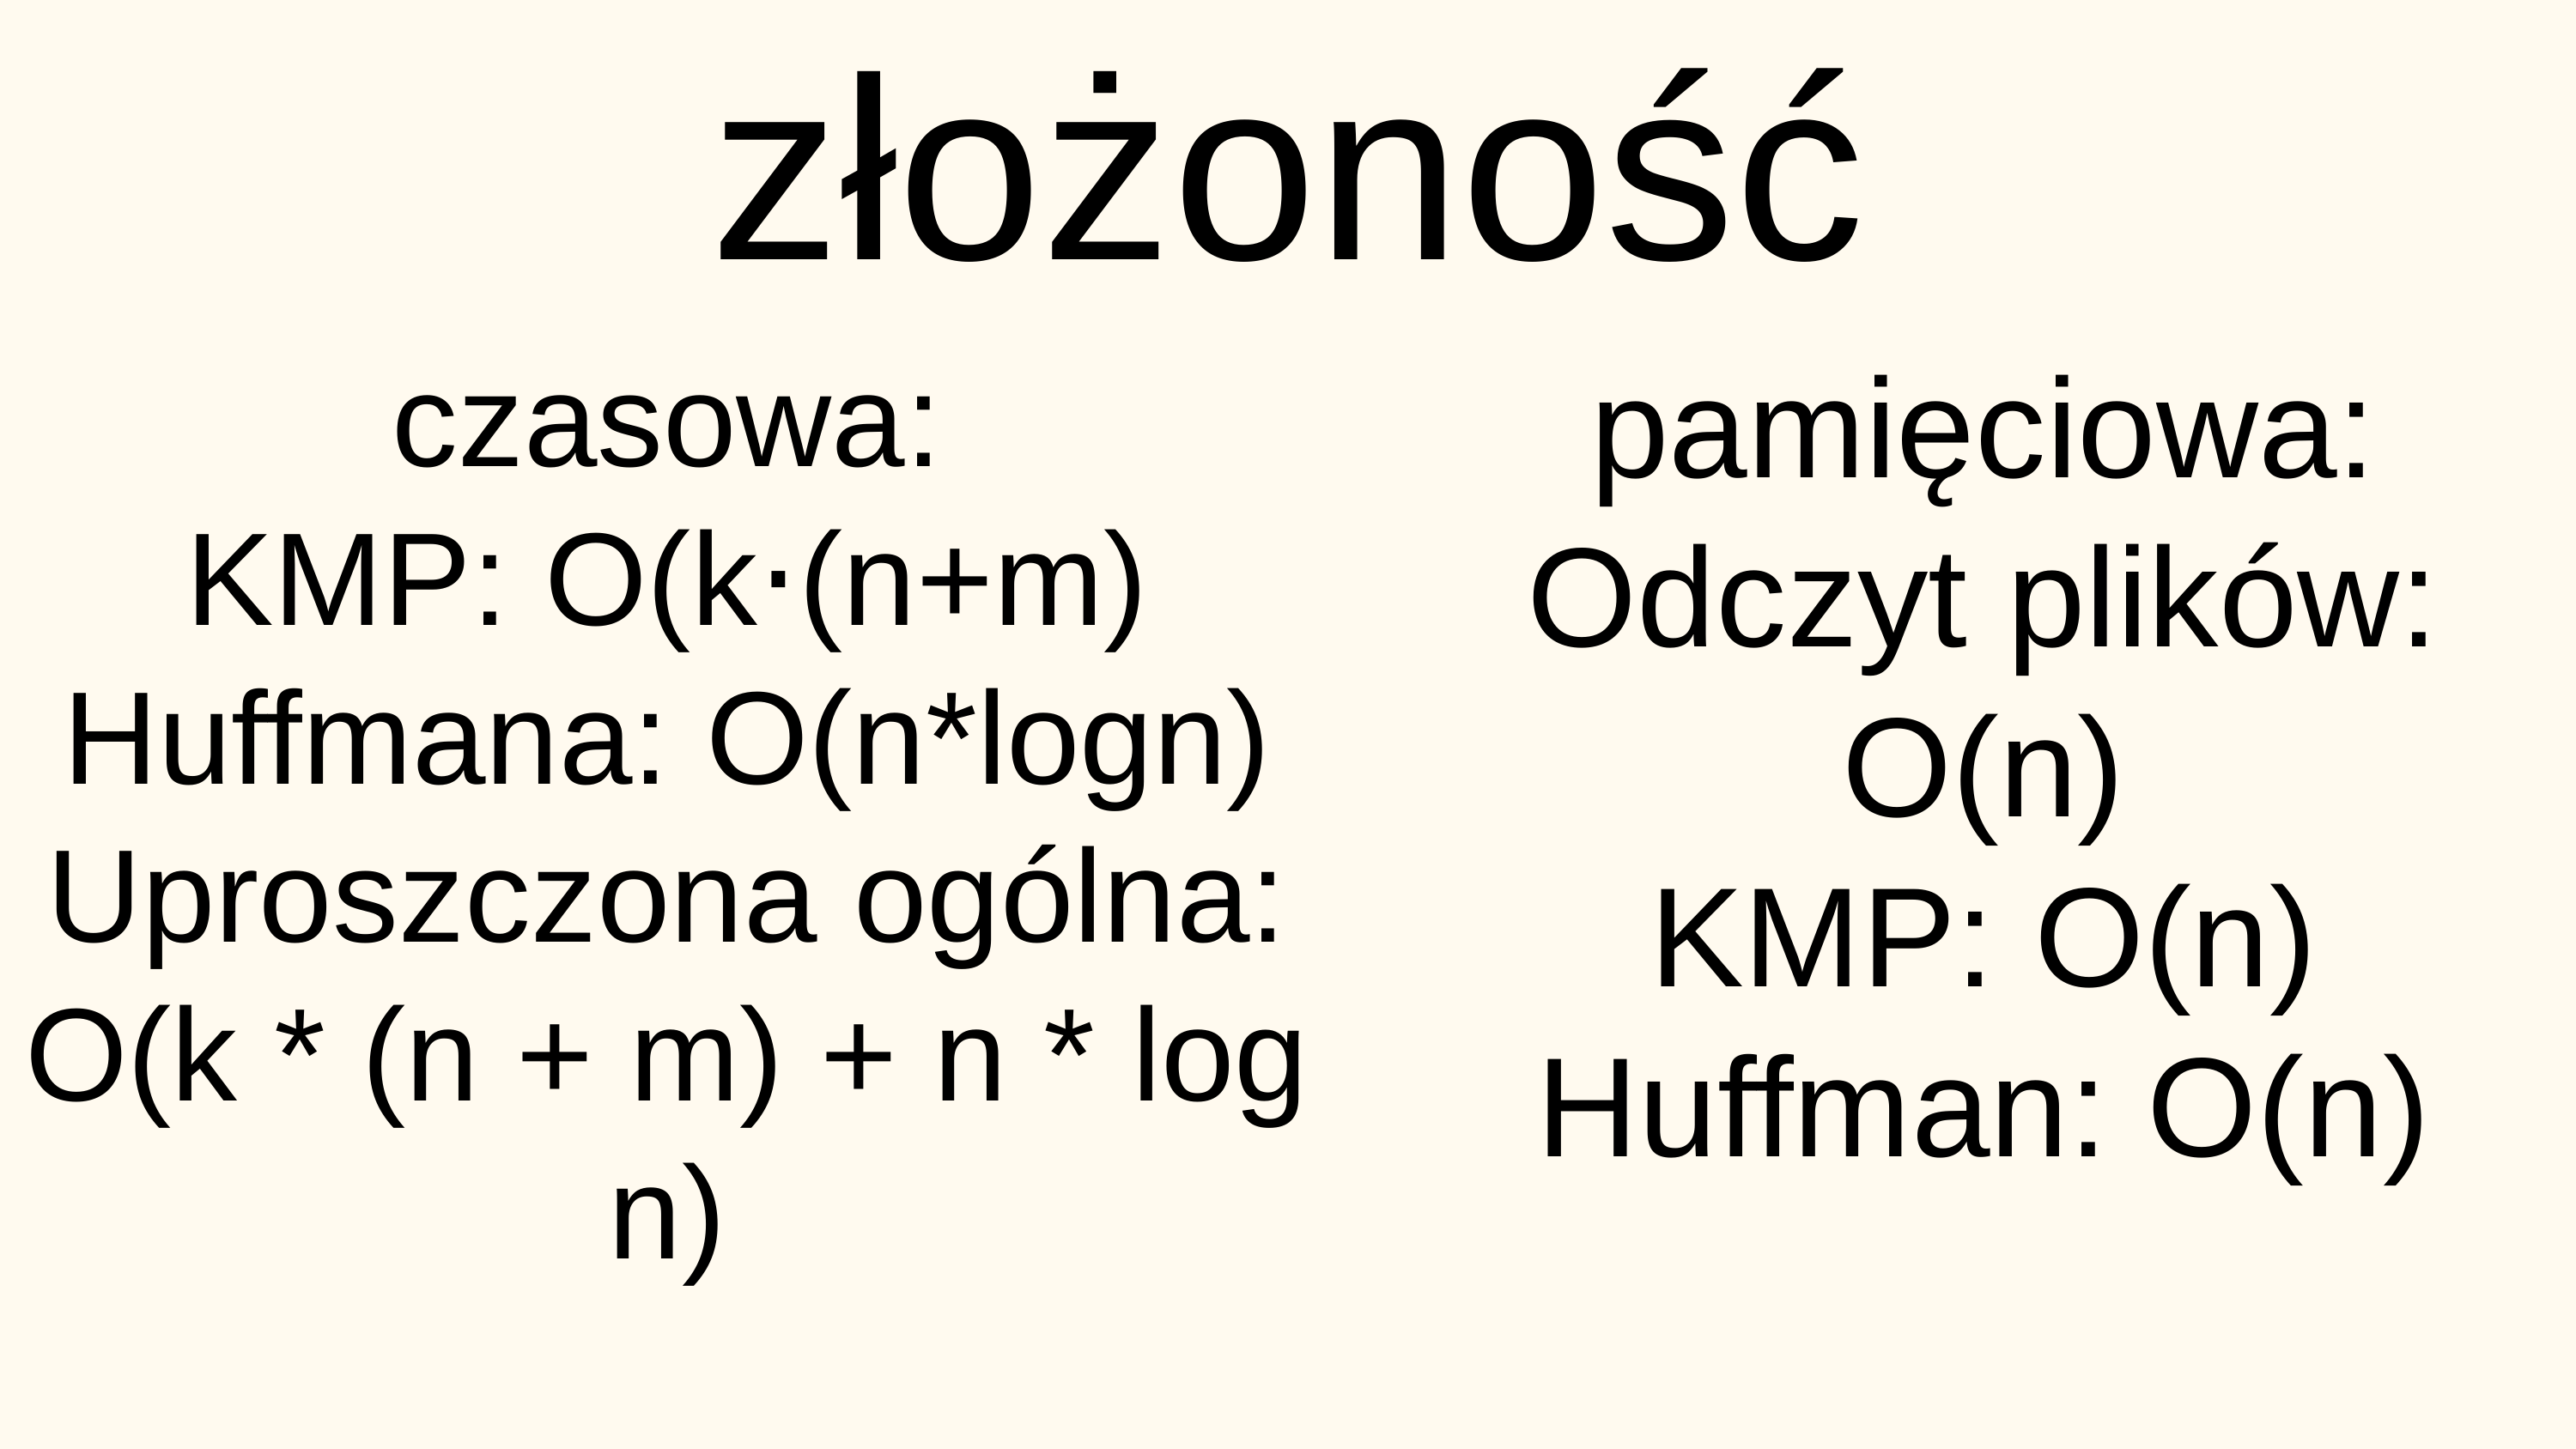

złożoność
czasowa:
KMP: O(k⋅(n+m)
Huffmana: O(n*logn)
Uproszczona ogólna:
O(k * (n + m) + n * log n)

pamięciowa:
Odczyt plików: O(n)
KMP: O(n)
Huffman: O(n)